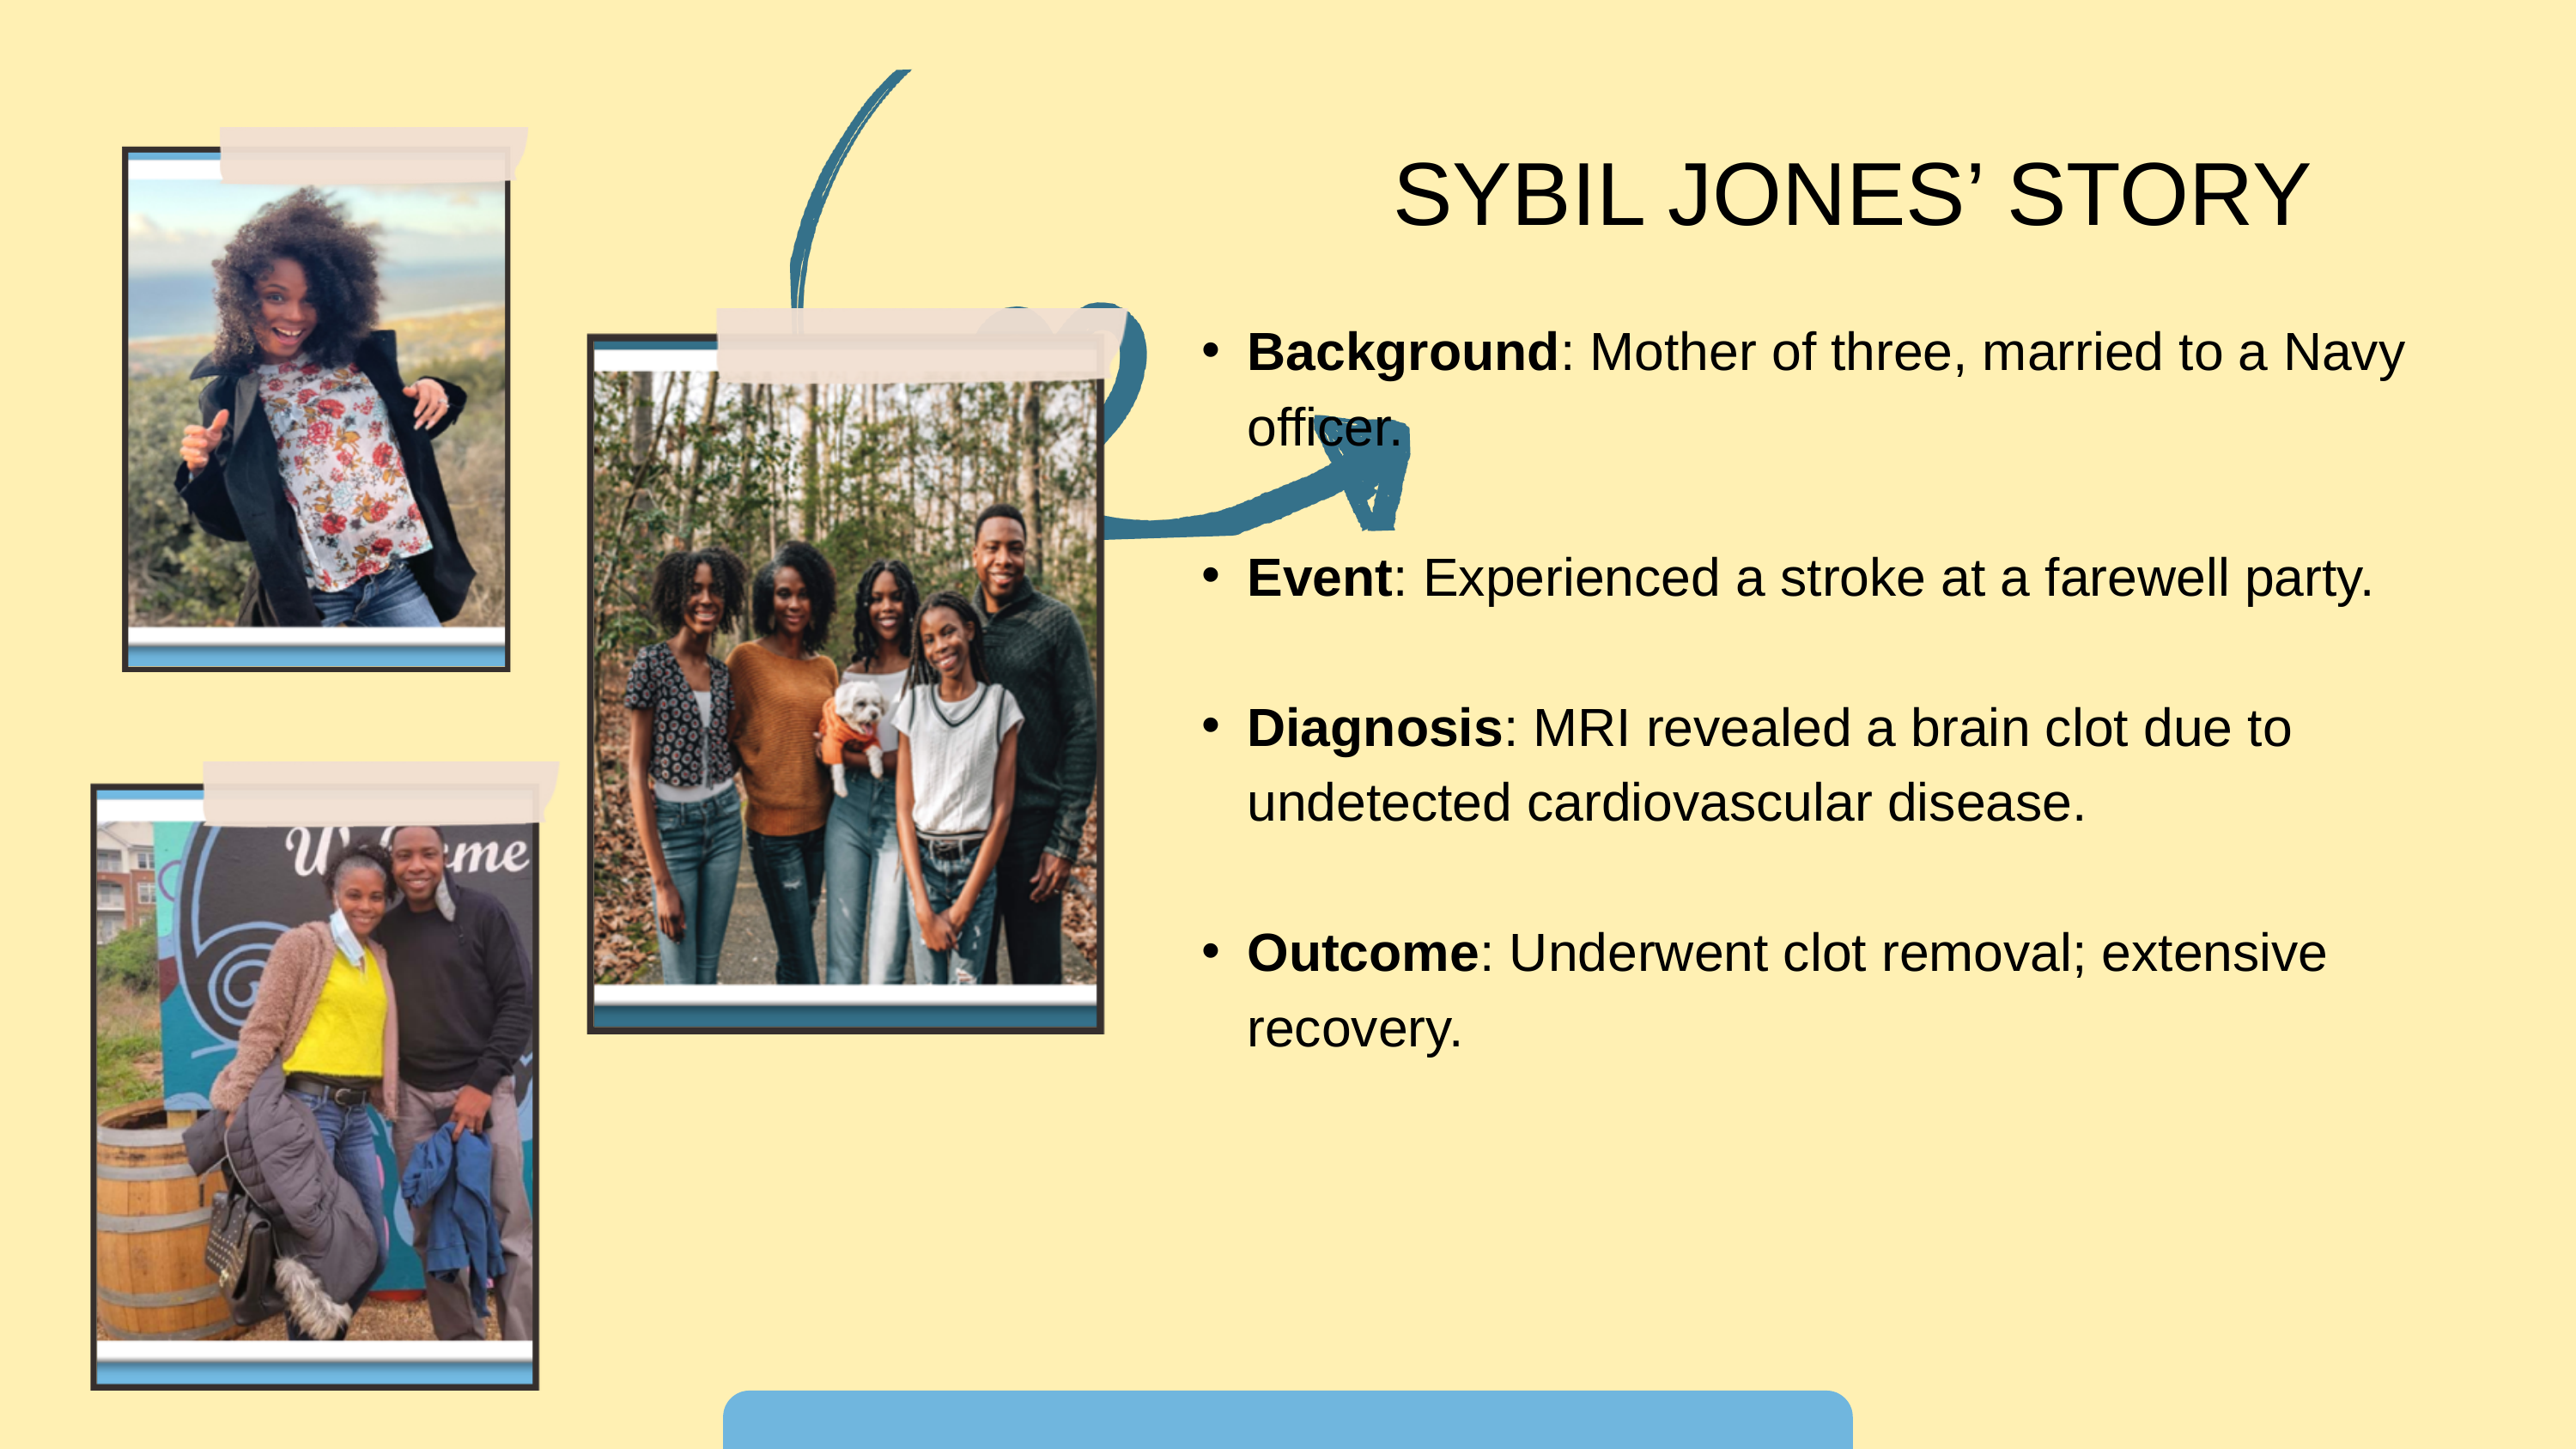

SYBIL JONES’ STORY

Background: Mother of three, married to a Navy officer.

Event: Experienced a stroke at a farewell party.

Diagnosis: MRI revealed a brain clot due to undetected cardiovascular disease.

Outcome: Underwent clot removal; extensive recovery.